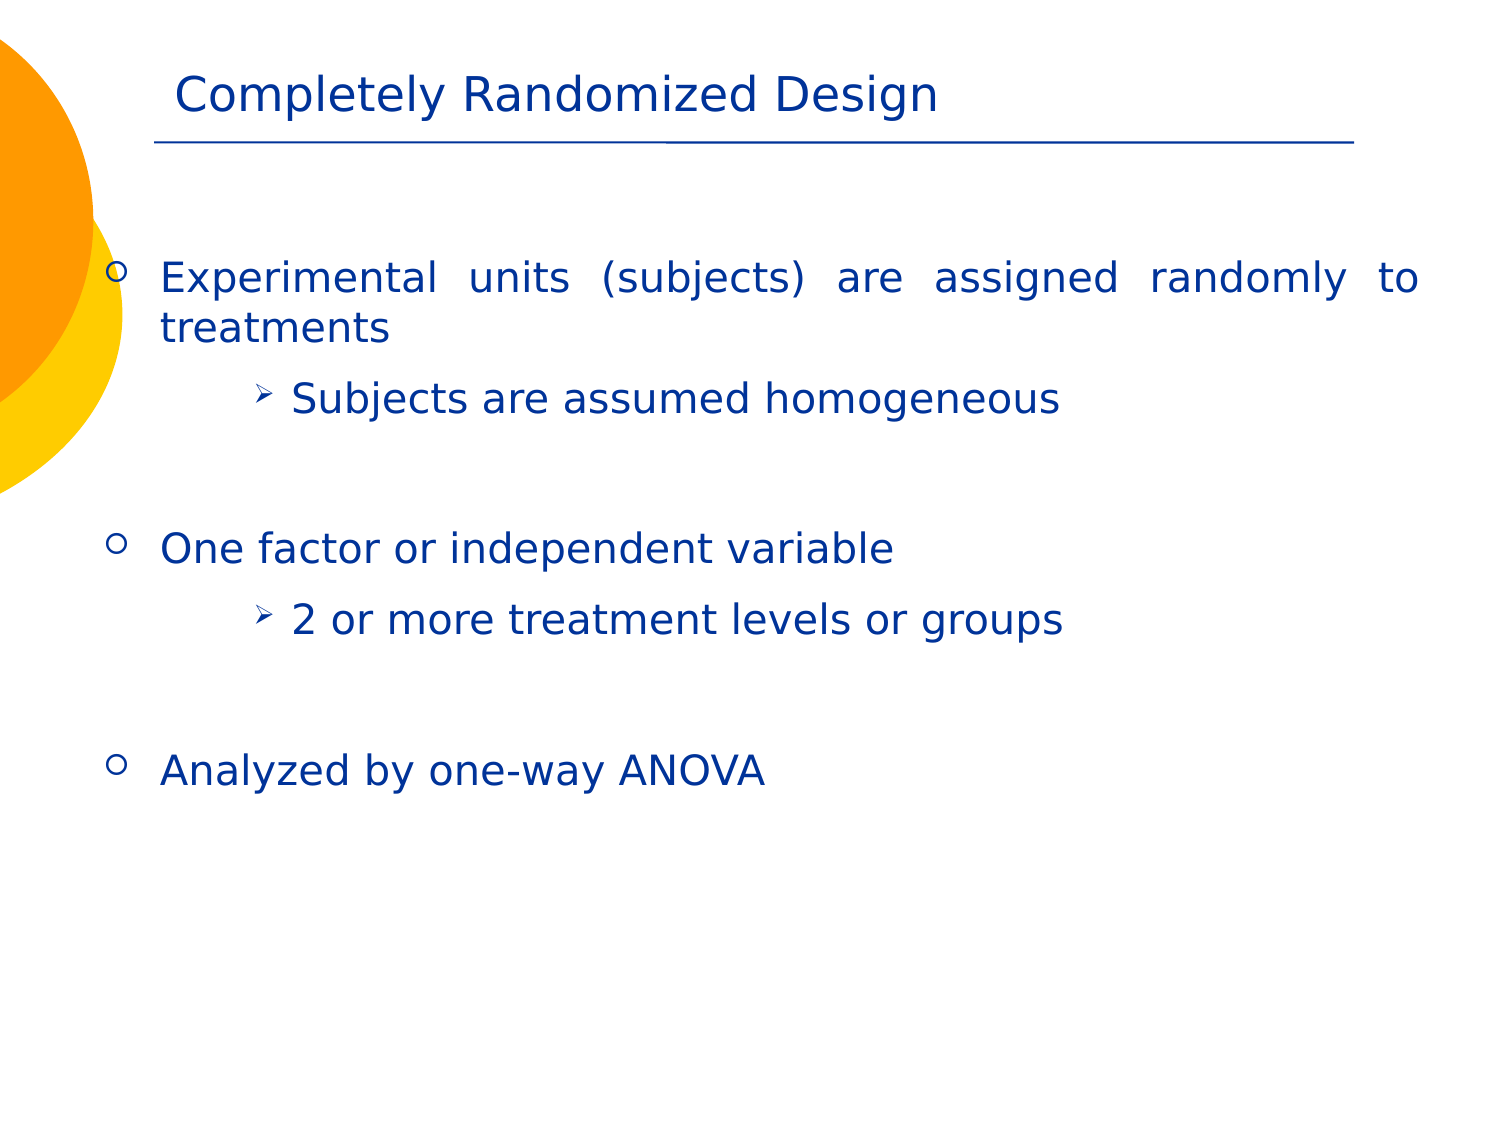

# Completely Randomized Design
Experimental units (subjects) are assigned randomly to treatments
Subjects are assumed homogeneous

One factor or independent variable
2 or more treatment levels or groups

Analyzed by one-way ANOVA